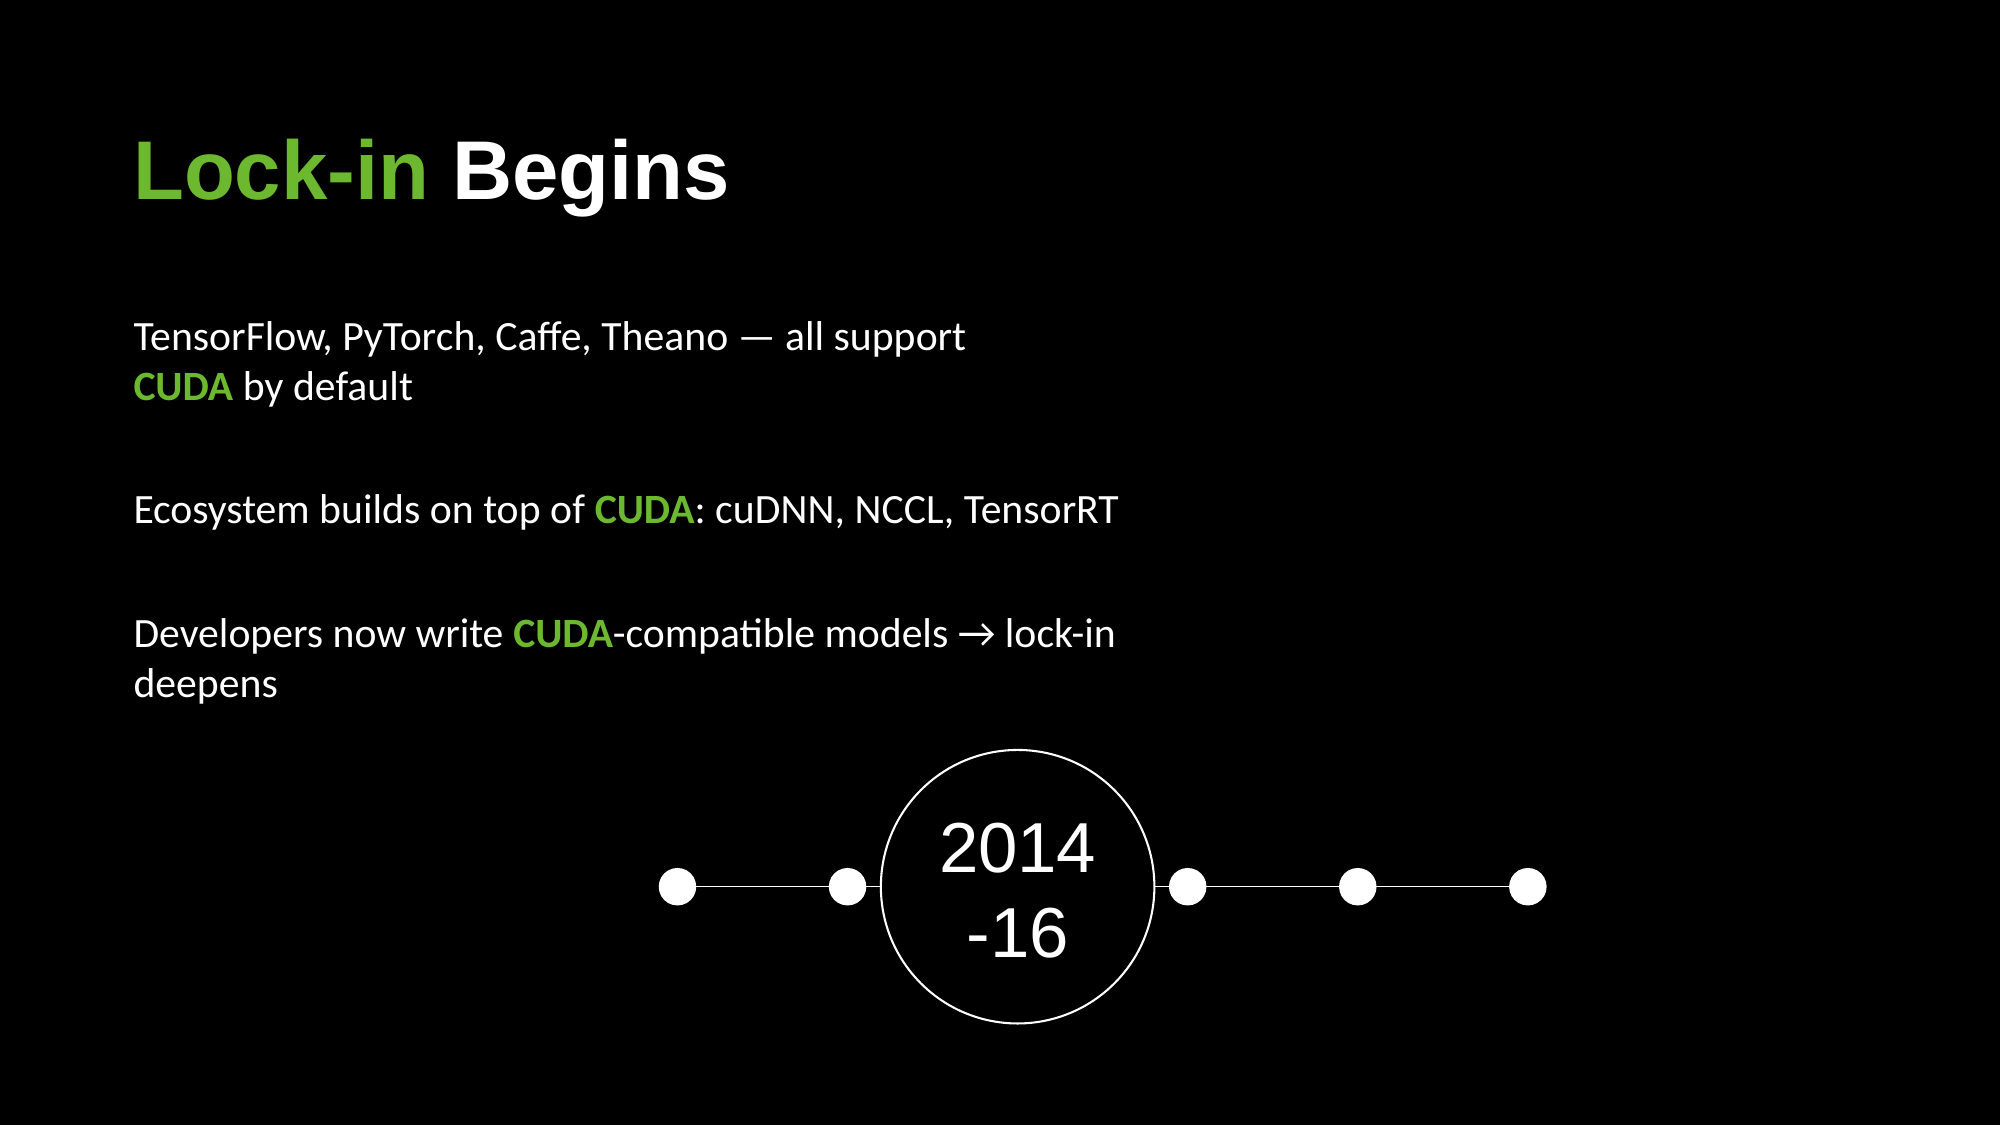

Lock-in Begins
TensorFlow, PyTorch, Caffe, Theano — all support CUDA by default
Ecosystem builds on top of CUDA: cuDNN, NCCL, TensorRT
Developers now write CUDA-compatible models → lock-in deepens
2014-16
2006
2012
2020
2023
2025